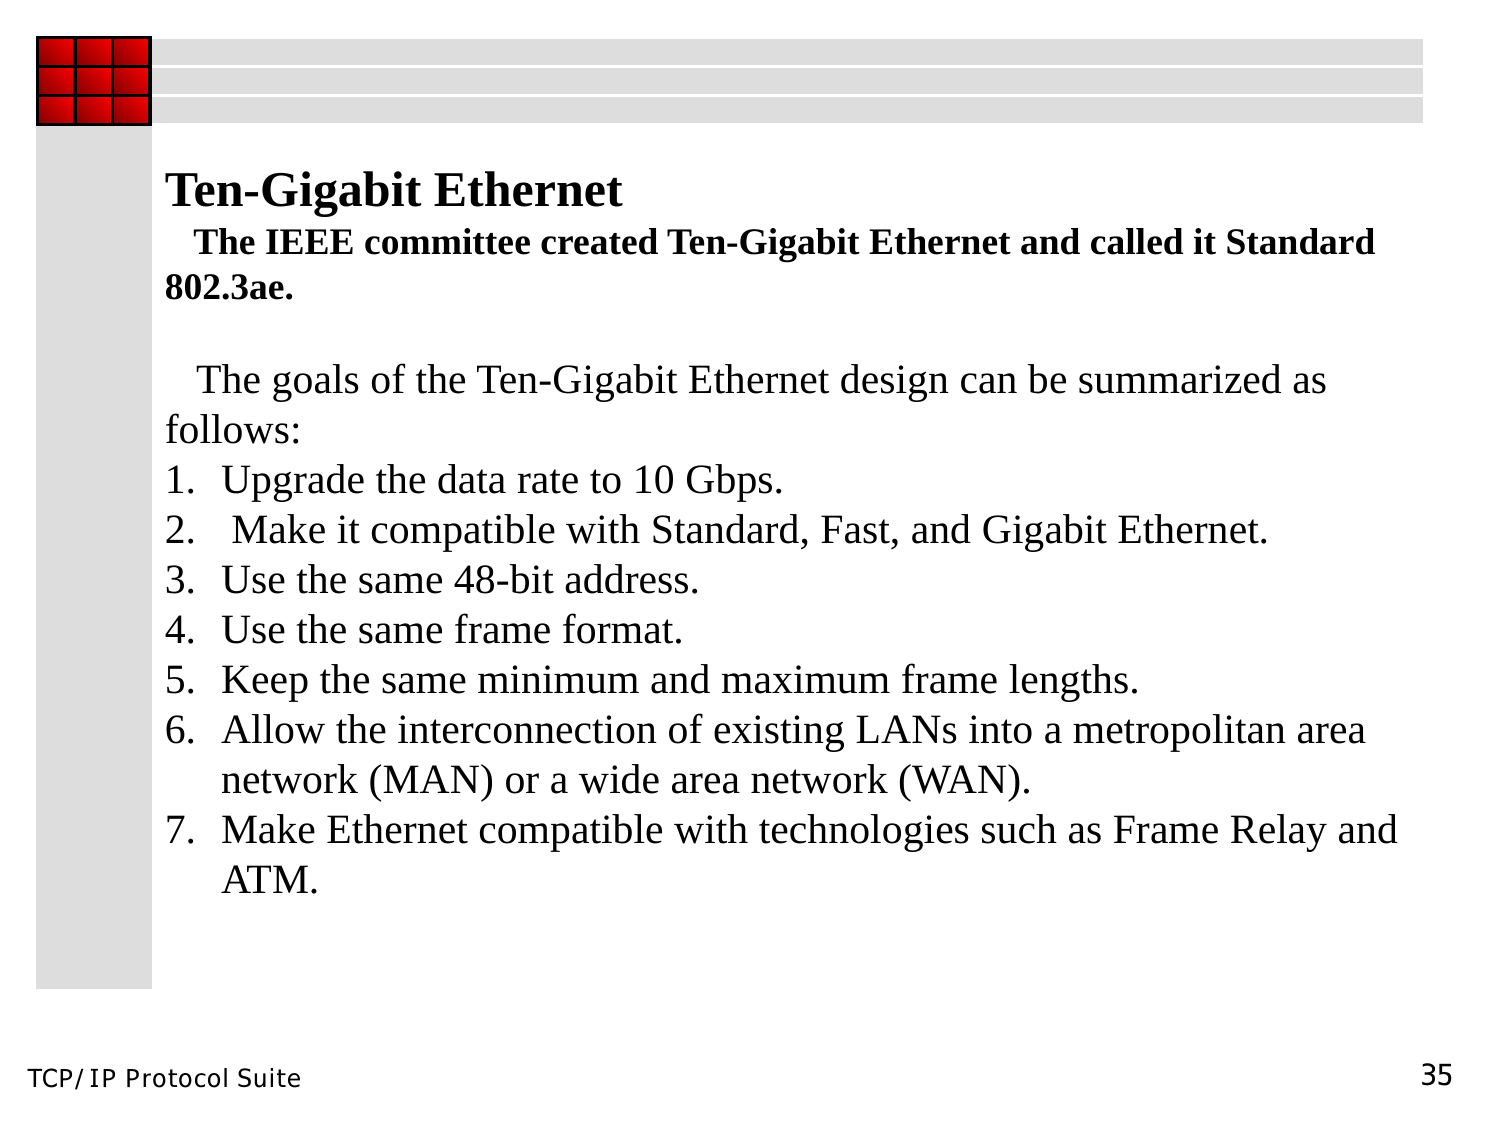

Ten-Gigabit Ethernet
   The IEEE committee created Ten-Gigabit Ethernet and called it Standard 802.3ae.

   The goals of the Ten-Gigabit Ethernet design can be summarized as follows:
Upgrade the data rate to 10 Gbps.
 Make it compatible with Standard, Fast, and Gigabit Ethernet.
Use the same 48-bit address.
Use the same frame format.
Keep the same minimum and maximum frame lengths.
Allow the interconnection of existing LANs into a metropolitan area network (MAN) or a wide area network (WAN).
Make Ethernet compatible with technologies such as Frame Relay and ATM.
35
TCP/IP Protocol Suite